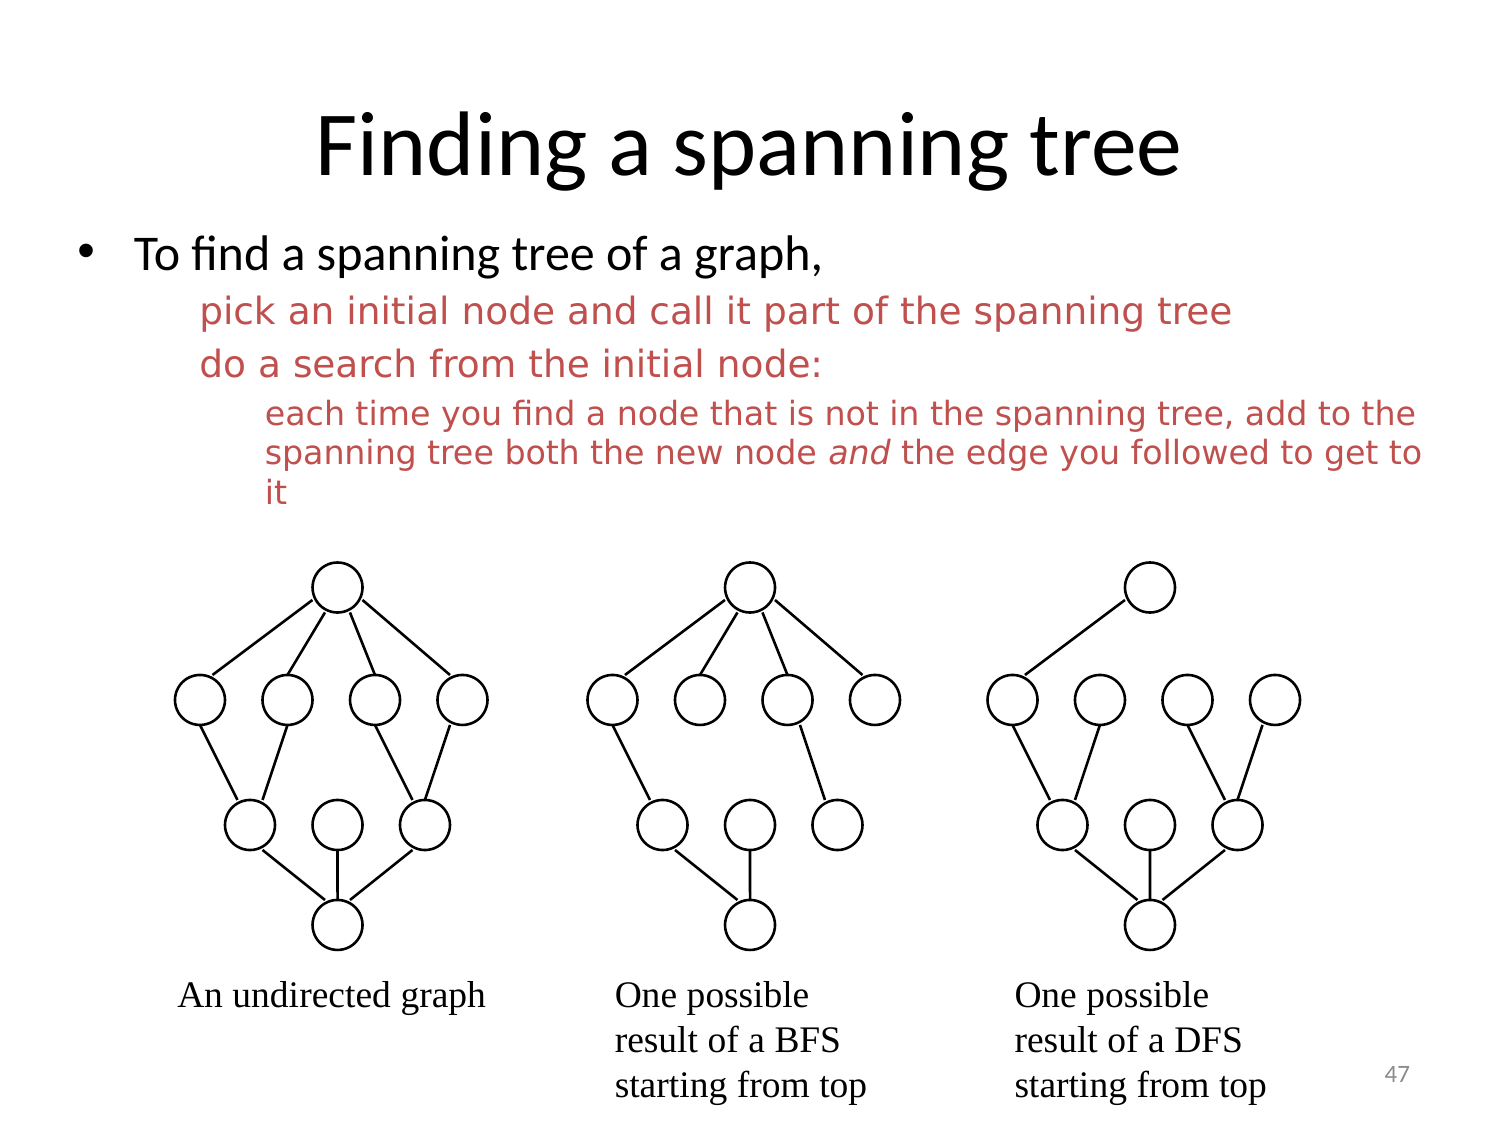

# Finding a spanning tree
To find a spanning tree of a graph,
pick an initial node and call it part of the spanning tree
do a search from the initial node:
each time you find a node that is not in the spanning tree, add to the spanning tree both the new node and the edge you followed to get to it

An undirected graph

One possible result of a BFS
starting from top

One possible result of a DFS
starting from top
47